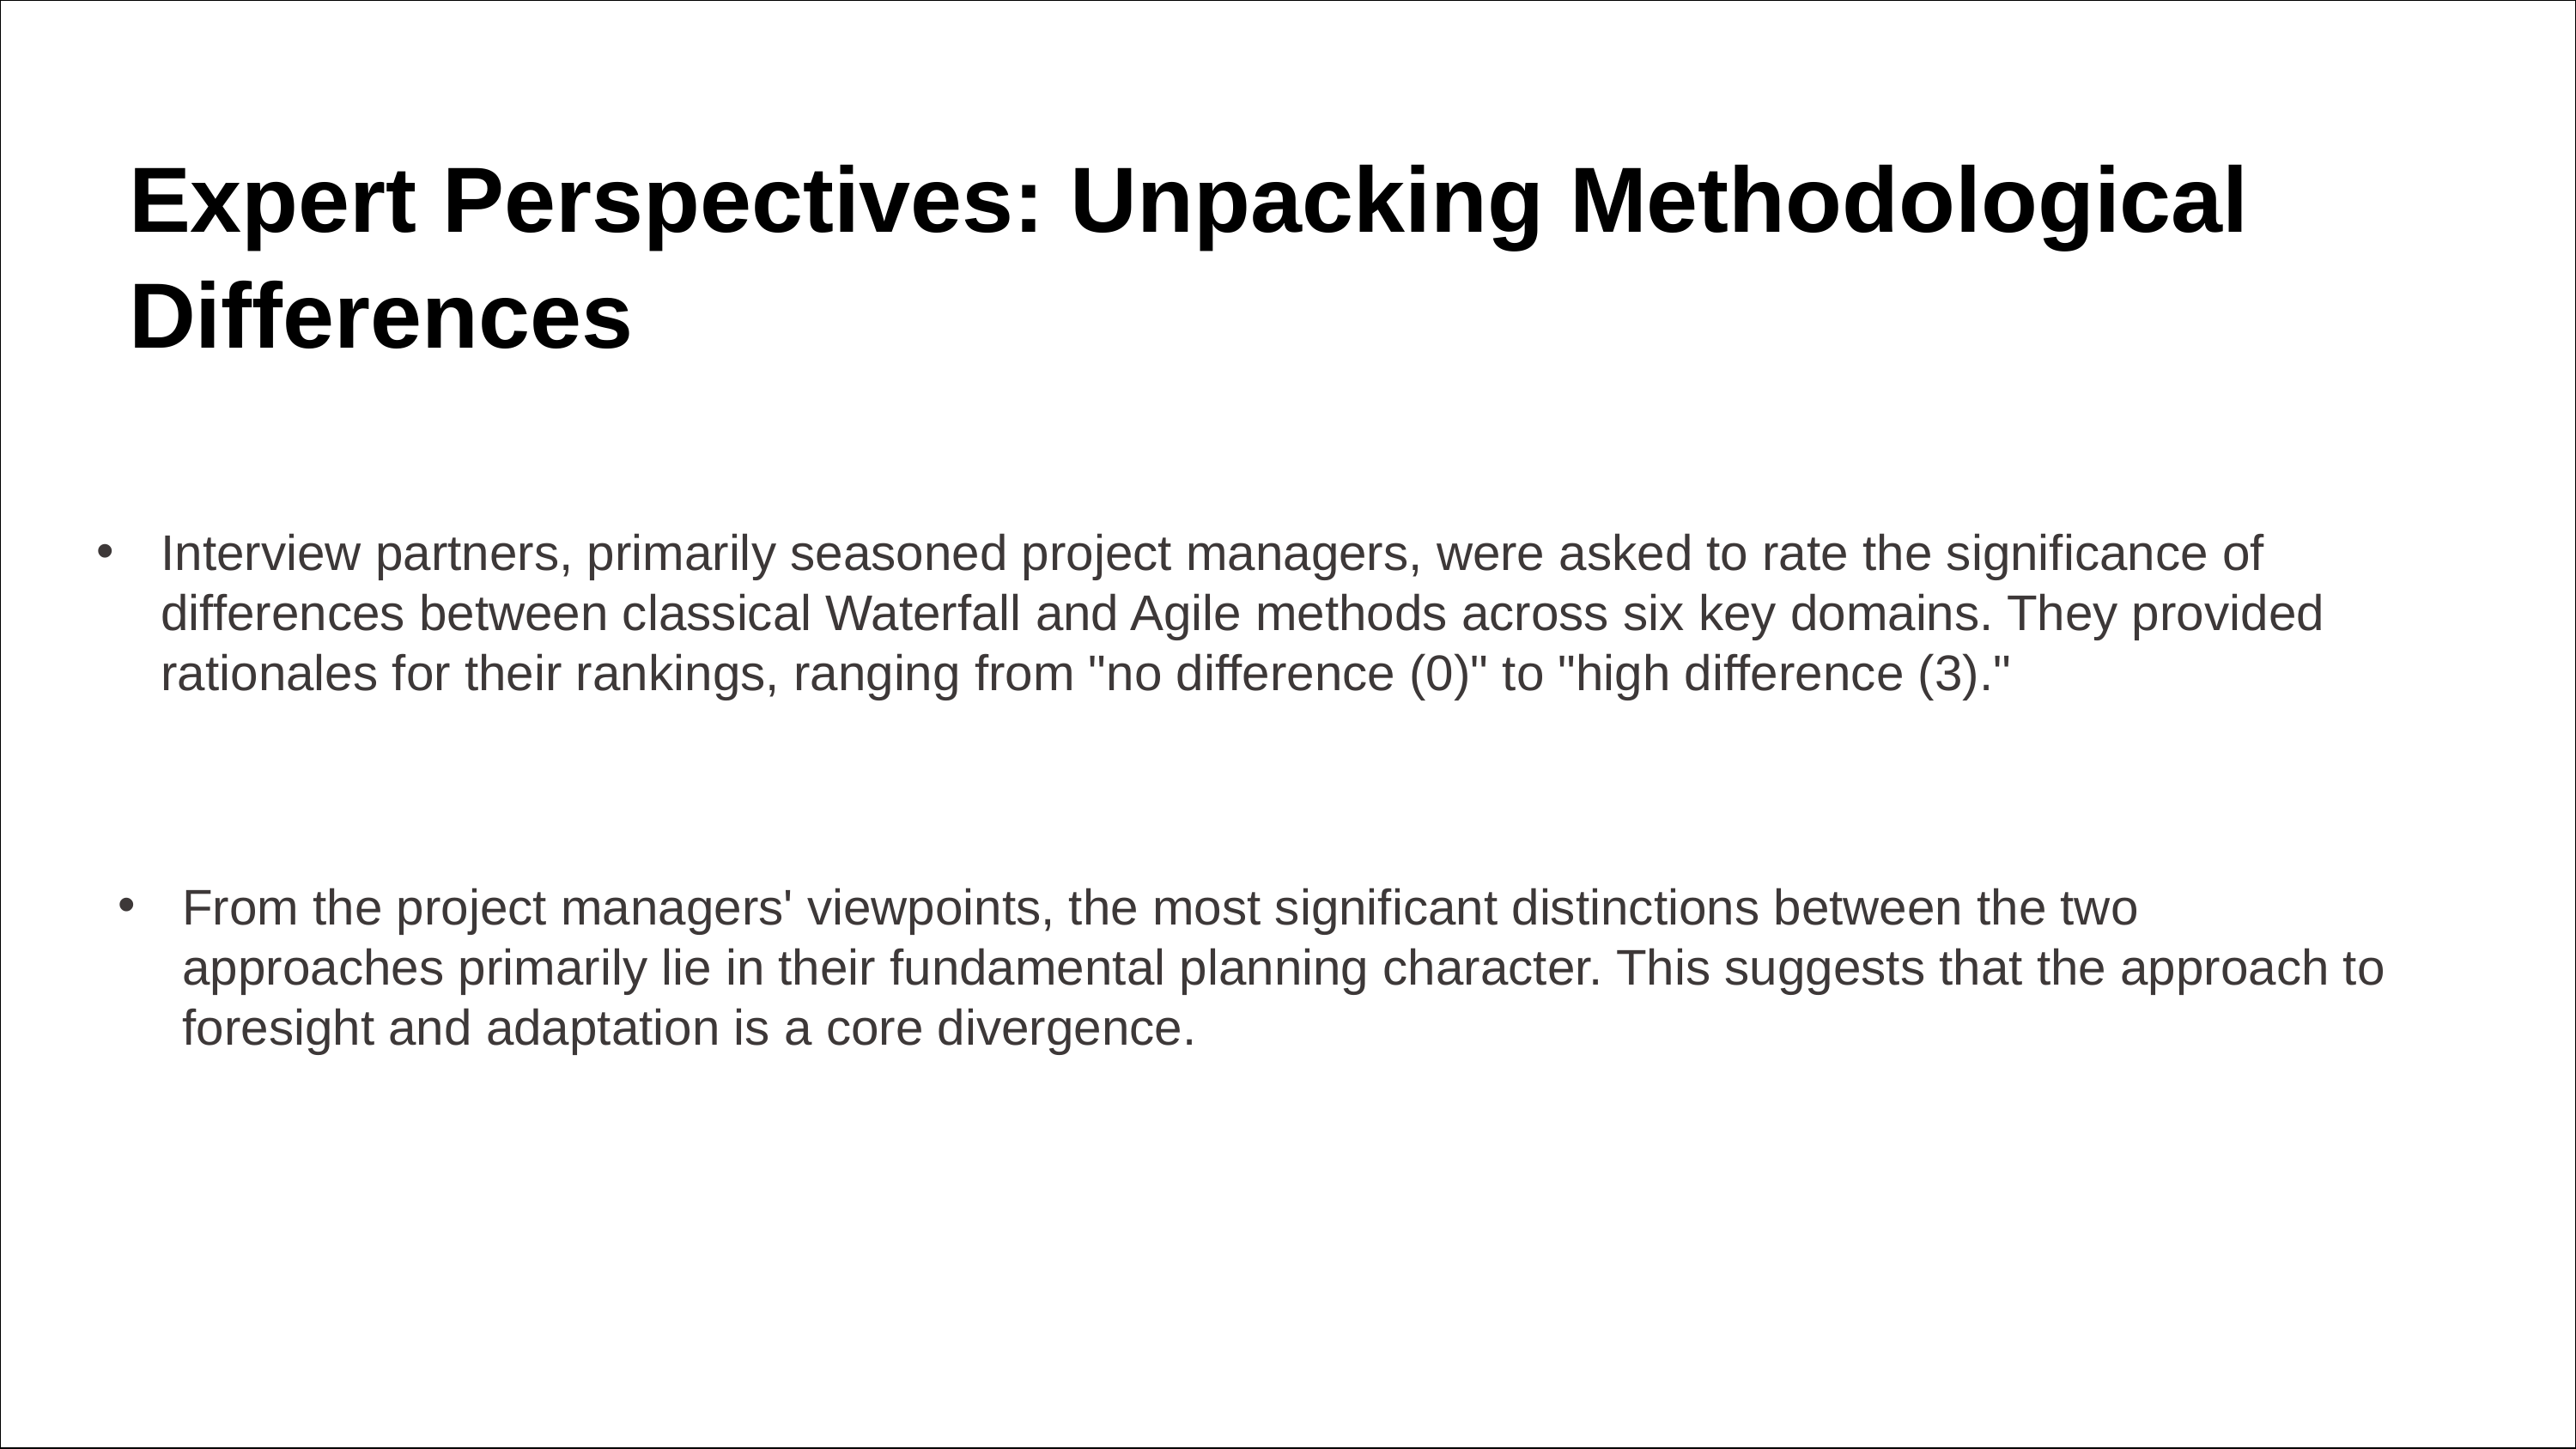

Expert Perspectives: Unpacking Methodological Differences
Interview partners, primarily seasoned project managers, were asked to rate the significance of differences between classical Waterfall and Agile methods across six key domains. They provided rationales for their rankings, ranging from "no difference (0)" to "high difference (3)."
From the project managers' viewpoints, the most significant distinctions between the two approaches primarily lie in their fundamental planning character. This suggests that the approach to foresight and adaptation is a core divergence.